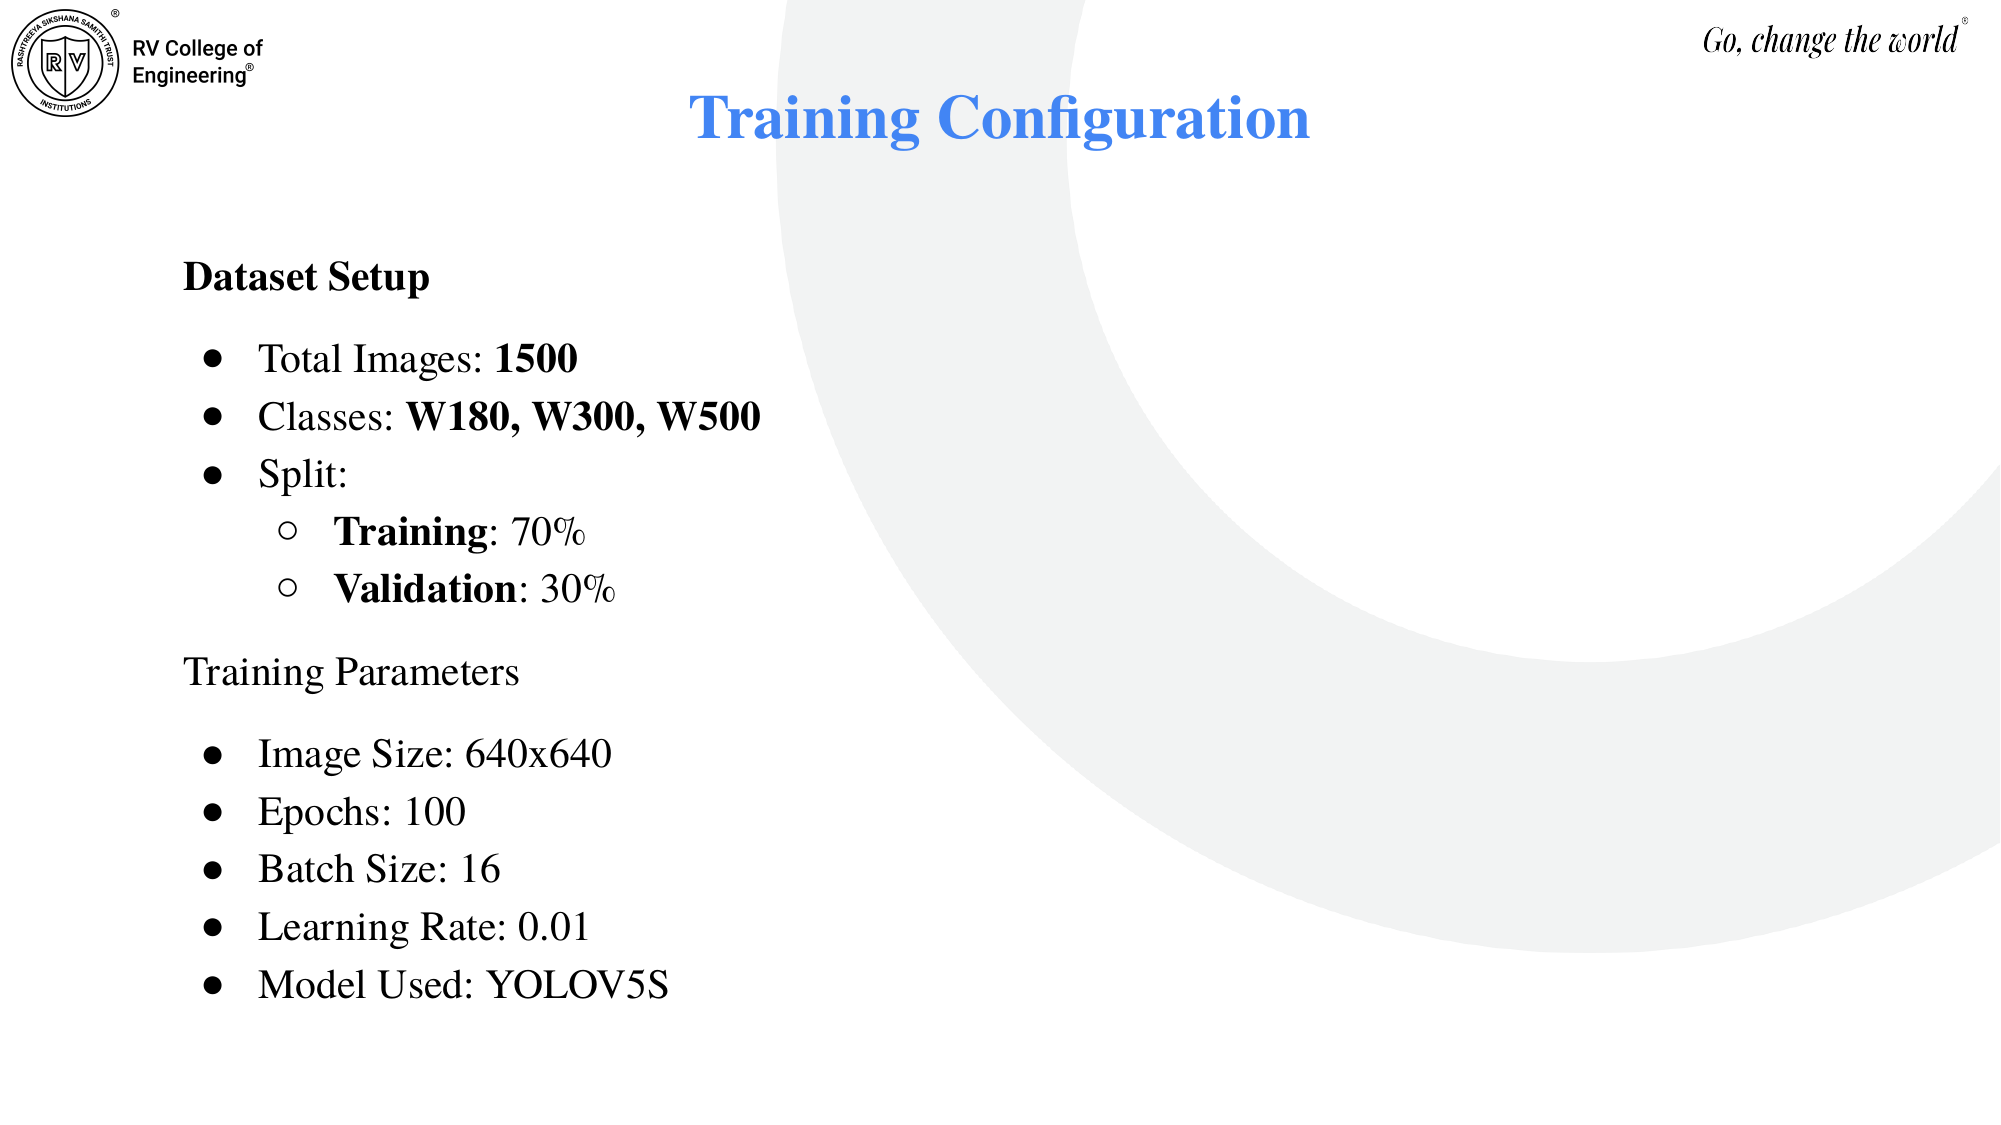

Training Configuration

Dataset Setup
Total Images: 1500
Classes: W180, W300, W500
Split:
Training: 70%
Validation: 30%
Training Parameters
Image Size: 640x640
Epochs: 100
Batch Size: 16
Learning Rate: 0.01
Model Used: YOLOV5S